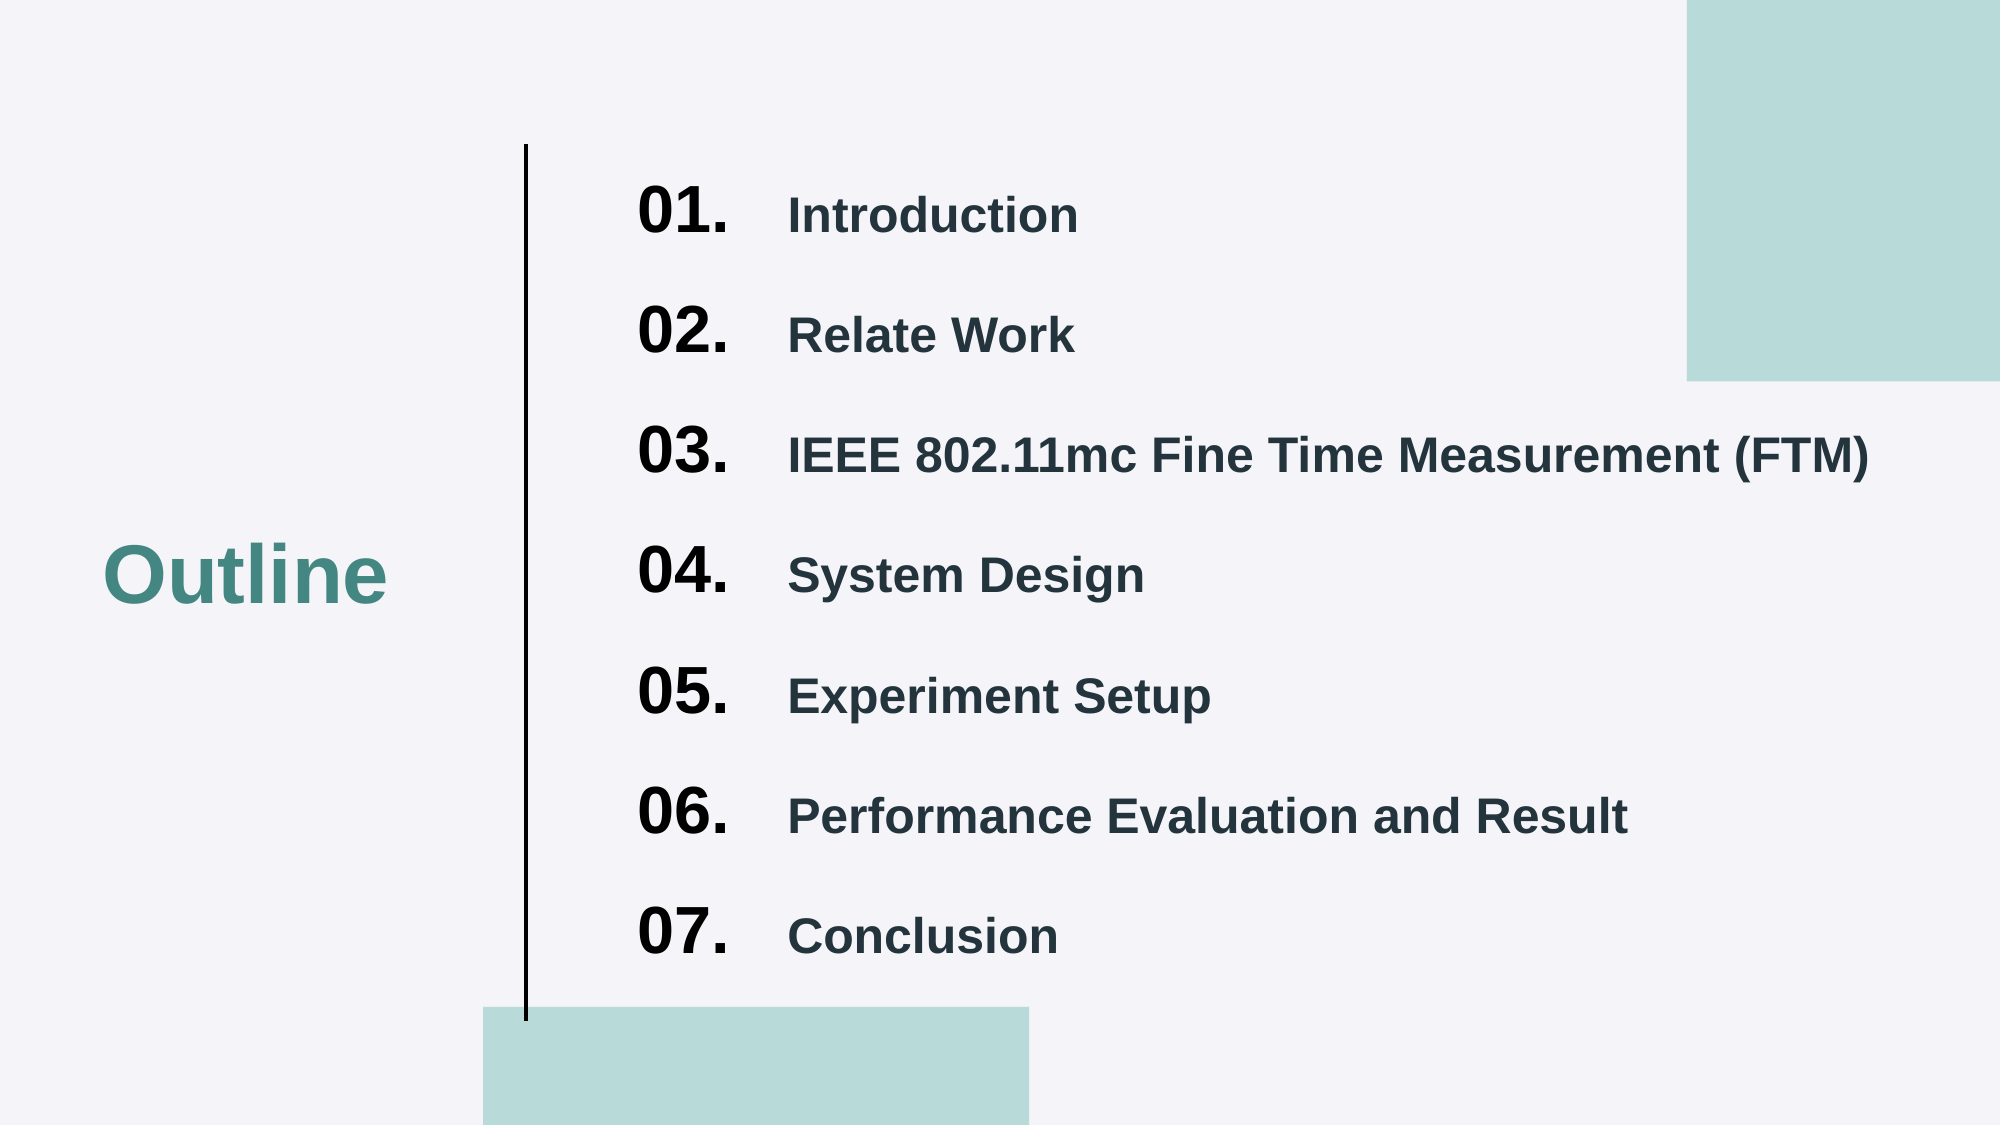

01.	Introduction
02.	Relate Work
03.	IEEE 802.11mc Fine Time Measurement (FTM)
# Outline
04.	System Design
05.	Experiment Setup
06.	Performance Evaluation and Result
07.	Conclusion